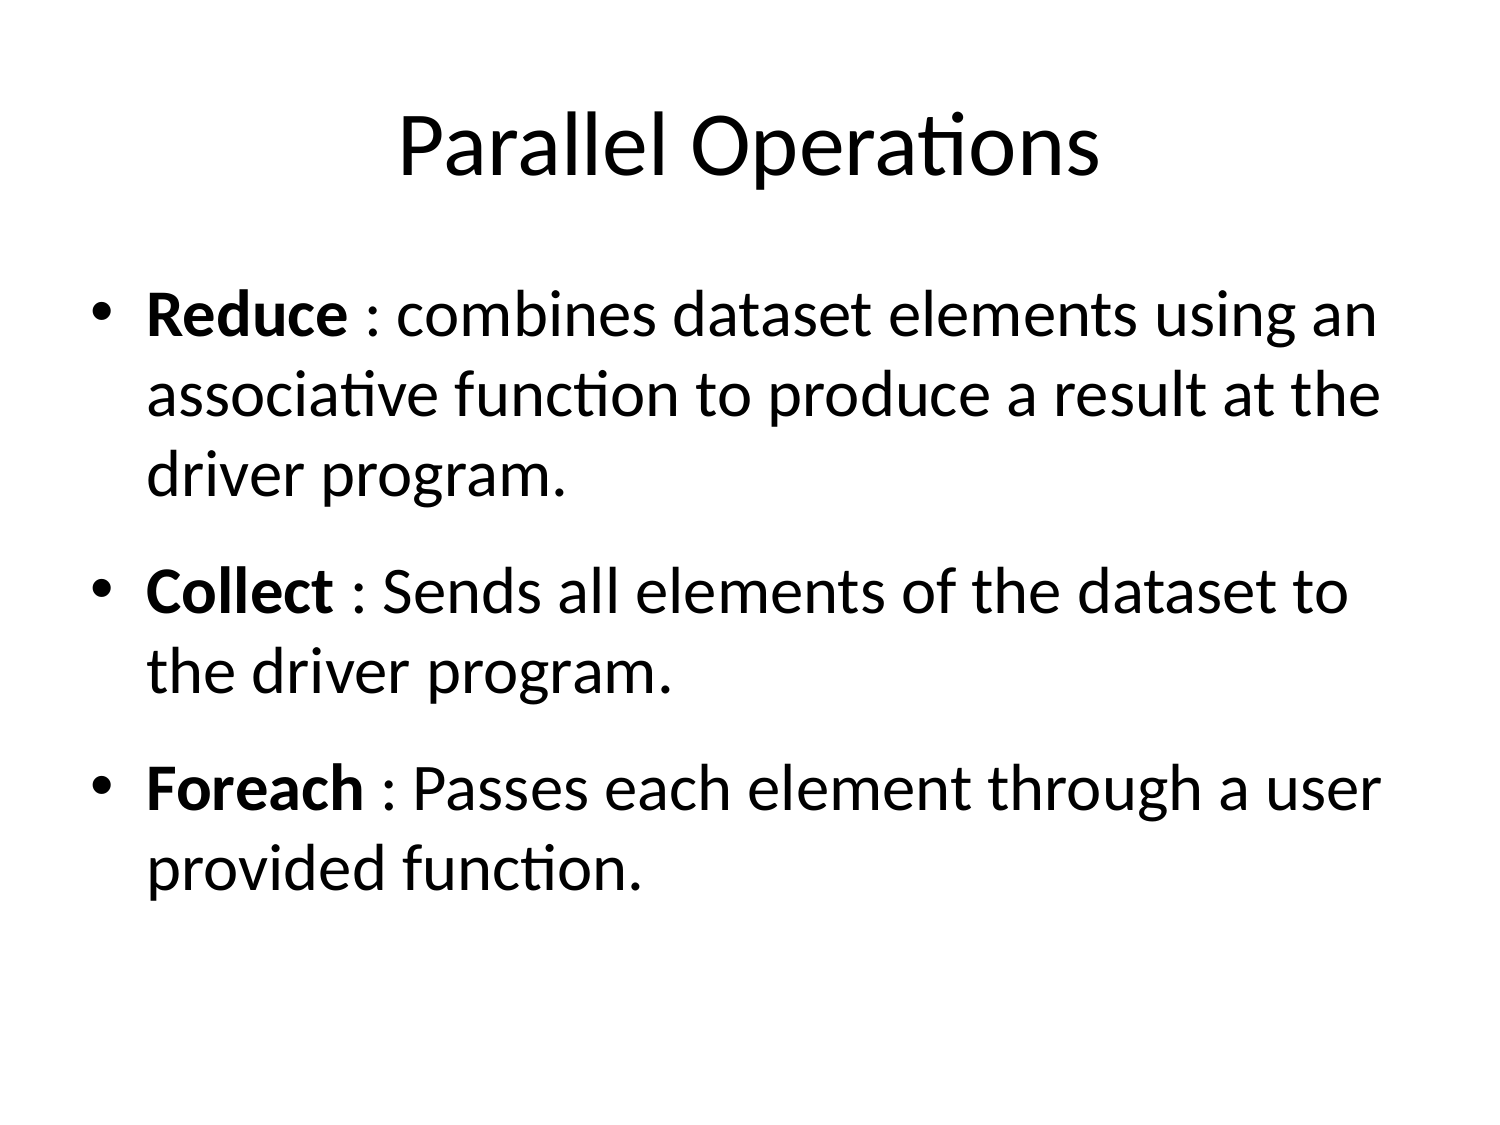

# Parallel Operations
Reduce : combines dataset elements using an associative function to produce a result at the driver program.

Collect : Sends all elements of the dataset to the driver program.

Foreach : Passes each element through a user provided function.